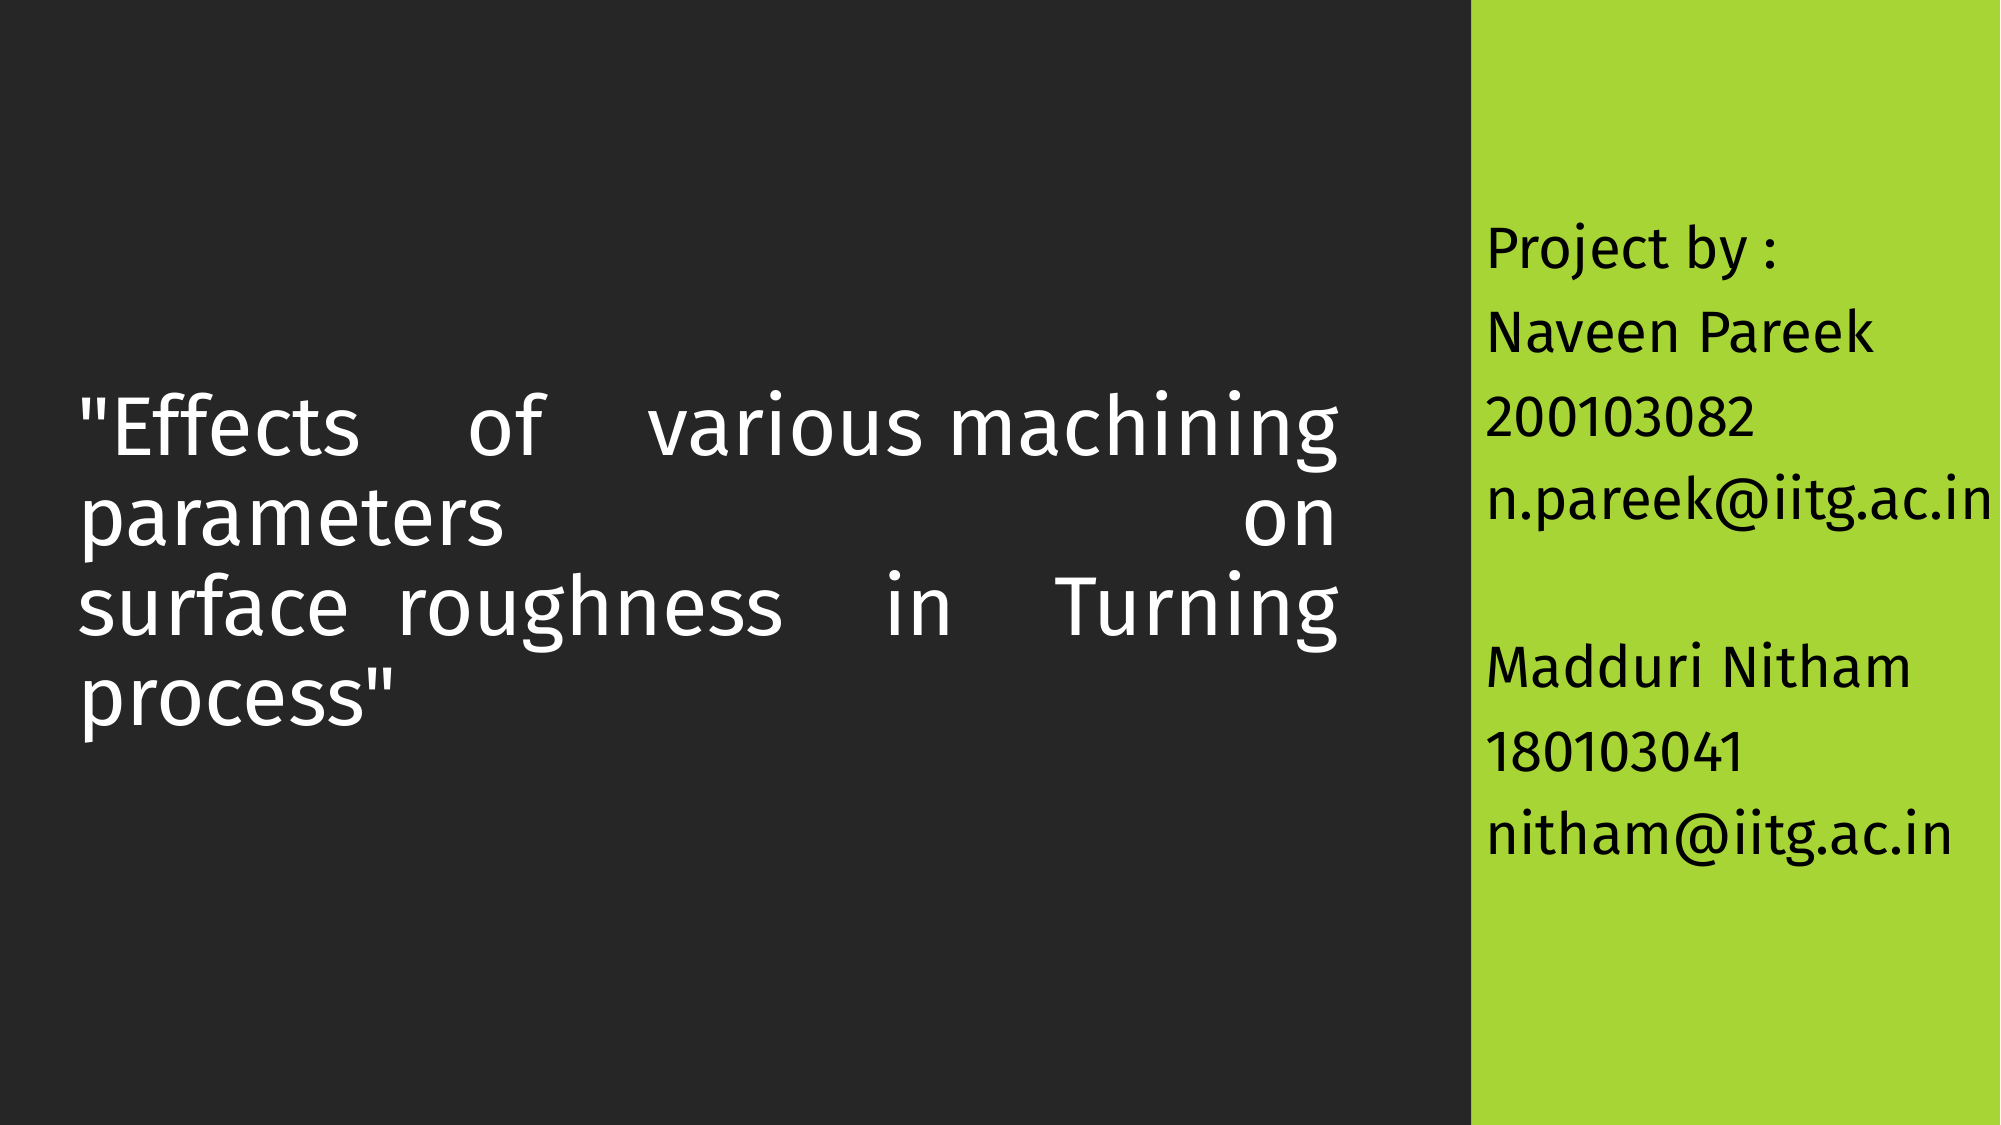

# "Effects of various machining parameters on surface  roughness in Turning process"
Project by :
Naveen Pareek
200103082
n.pareek@iitg.ac.in

Madduri Nitham
180103041
nitham@iitg.ac.in